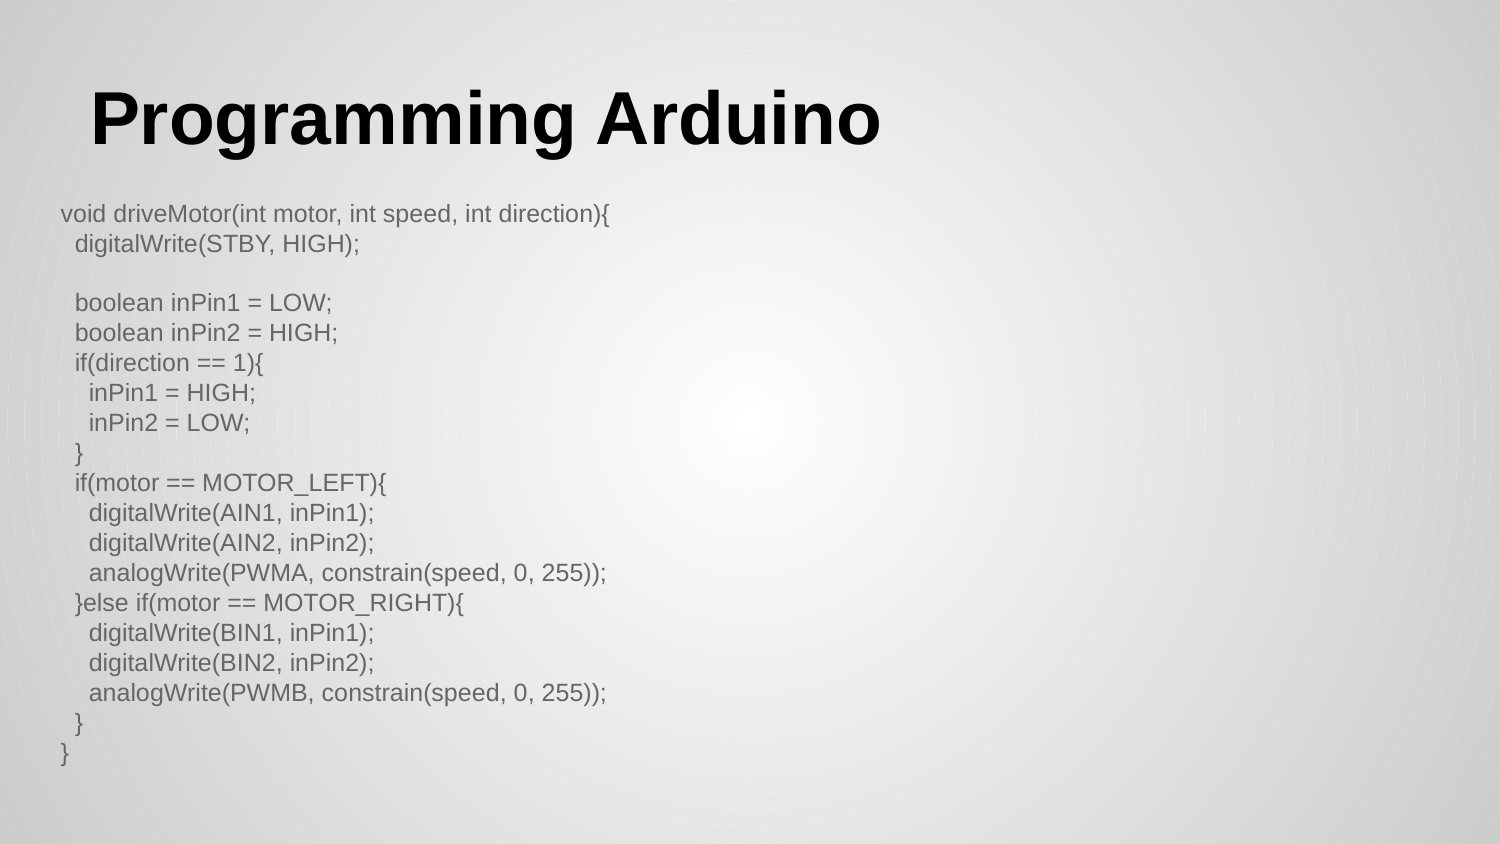

# Programming Arduino
void driveMotor(int motor, int speed, int direction){
  digitalWrite(STBY, HIGH);

  boolean inPin1 = LOW;
  boolean inPin2 = HIGH;
  if(direction == 1){
    inPin1 = HIGH;
    inPin2 = LOW;
  }
  if(motor == MOTOR_LEFT){
    digitalWrite(AIN1, inPin1);
    digitalWrite(AIN2, inPin2);
    analogWrite(PWMA, constrain(speed, 0, 255));
  }else if(motor == MOTOR_RIGHT){
    digitalWrite(BIN1, inPin1);
    digitalWrite(BIN2, inPin2);
    analogWrite(PWMB, constrain(speed, 0, 255));
  }
}